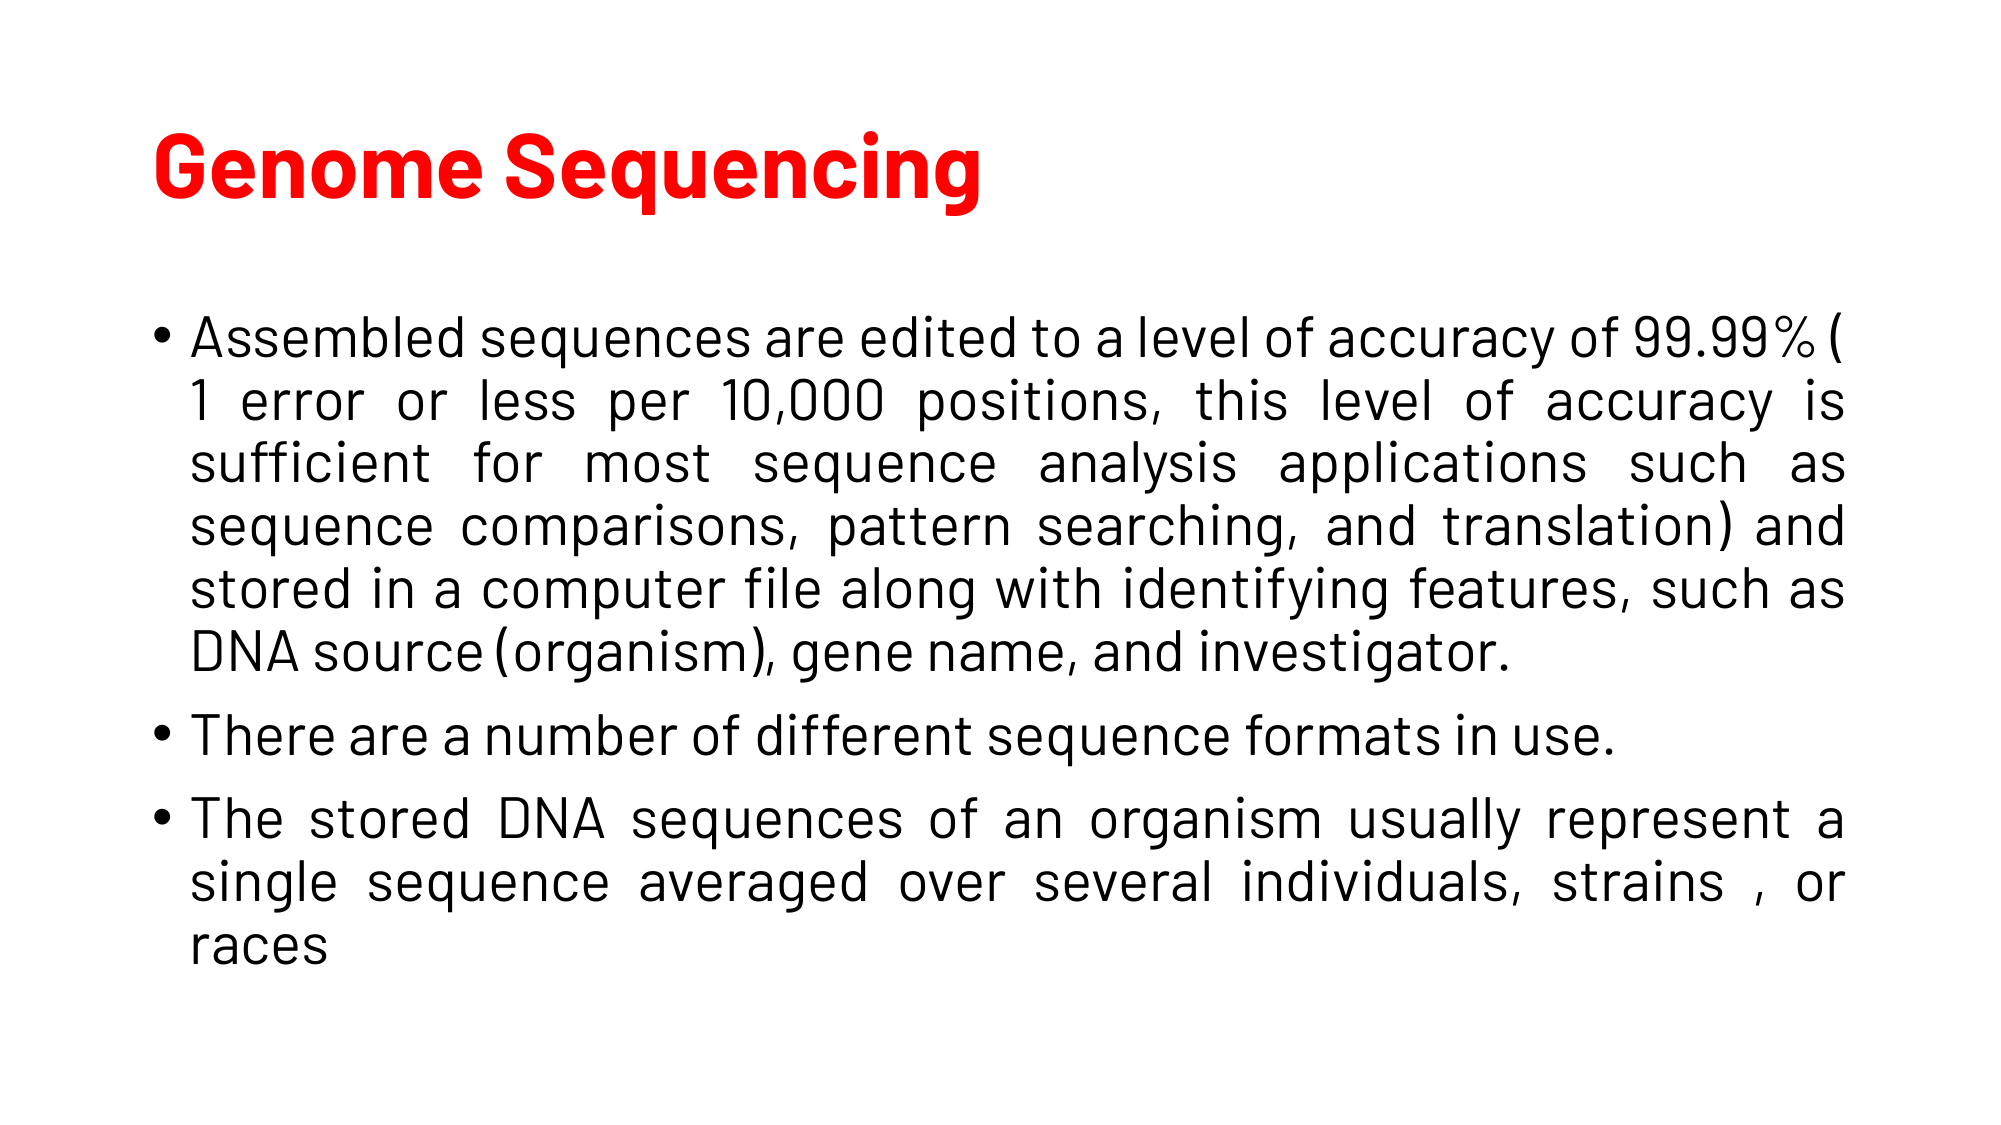

# Genome Sequencing
Assembled sequences are edited to a level of accuracy of 99.99% ( 1 error or less per 10,000 positions, this level of accuracy is sufficient for most sequence analysis applications such as sequence comparisons, pattern searching, and translation) and stored in a computer file along with identifying features, such as DNA source (organism), gene name, and investigator.
There are a number of different sequence formats in use.
The stored DNA sequences of an organism usually represent a single sequence averaged over several individuals, strains , or races